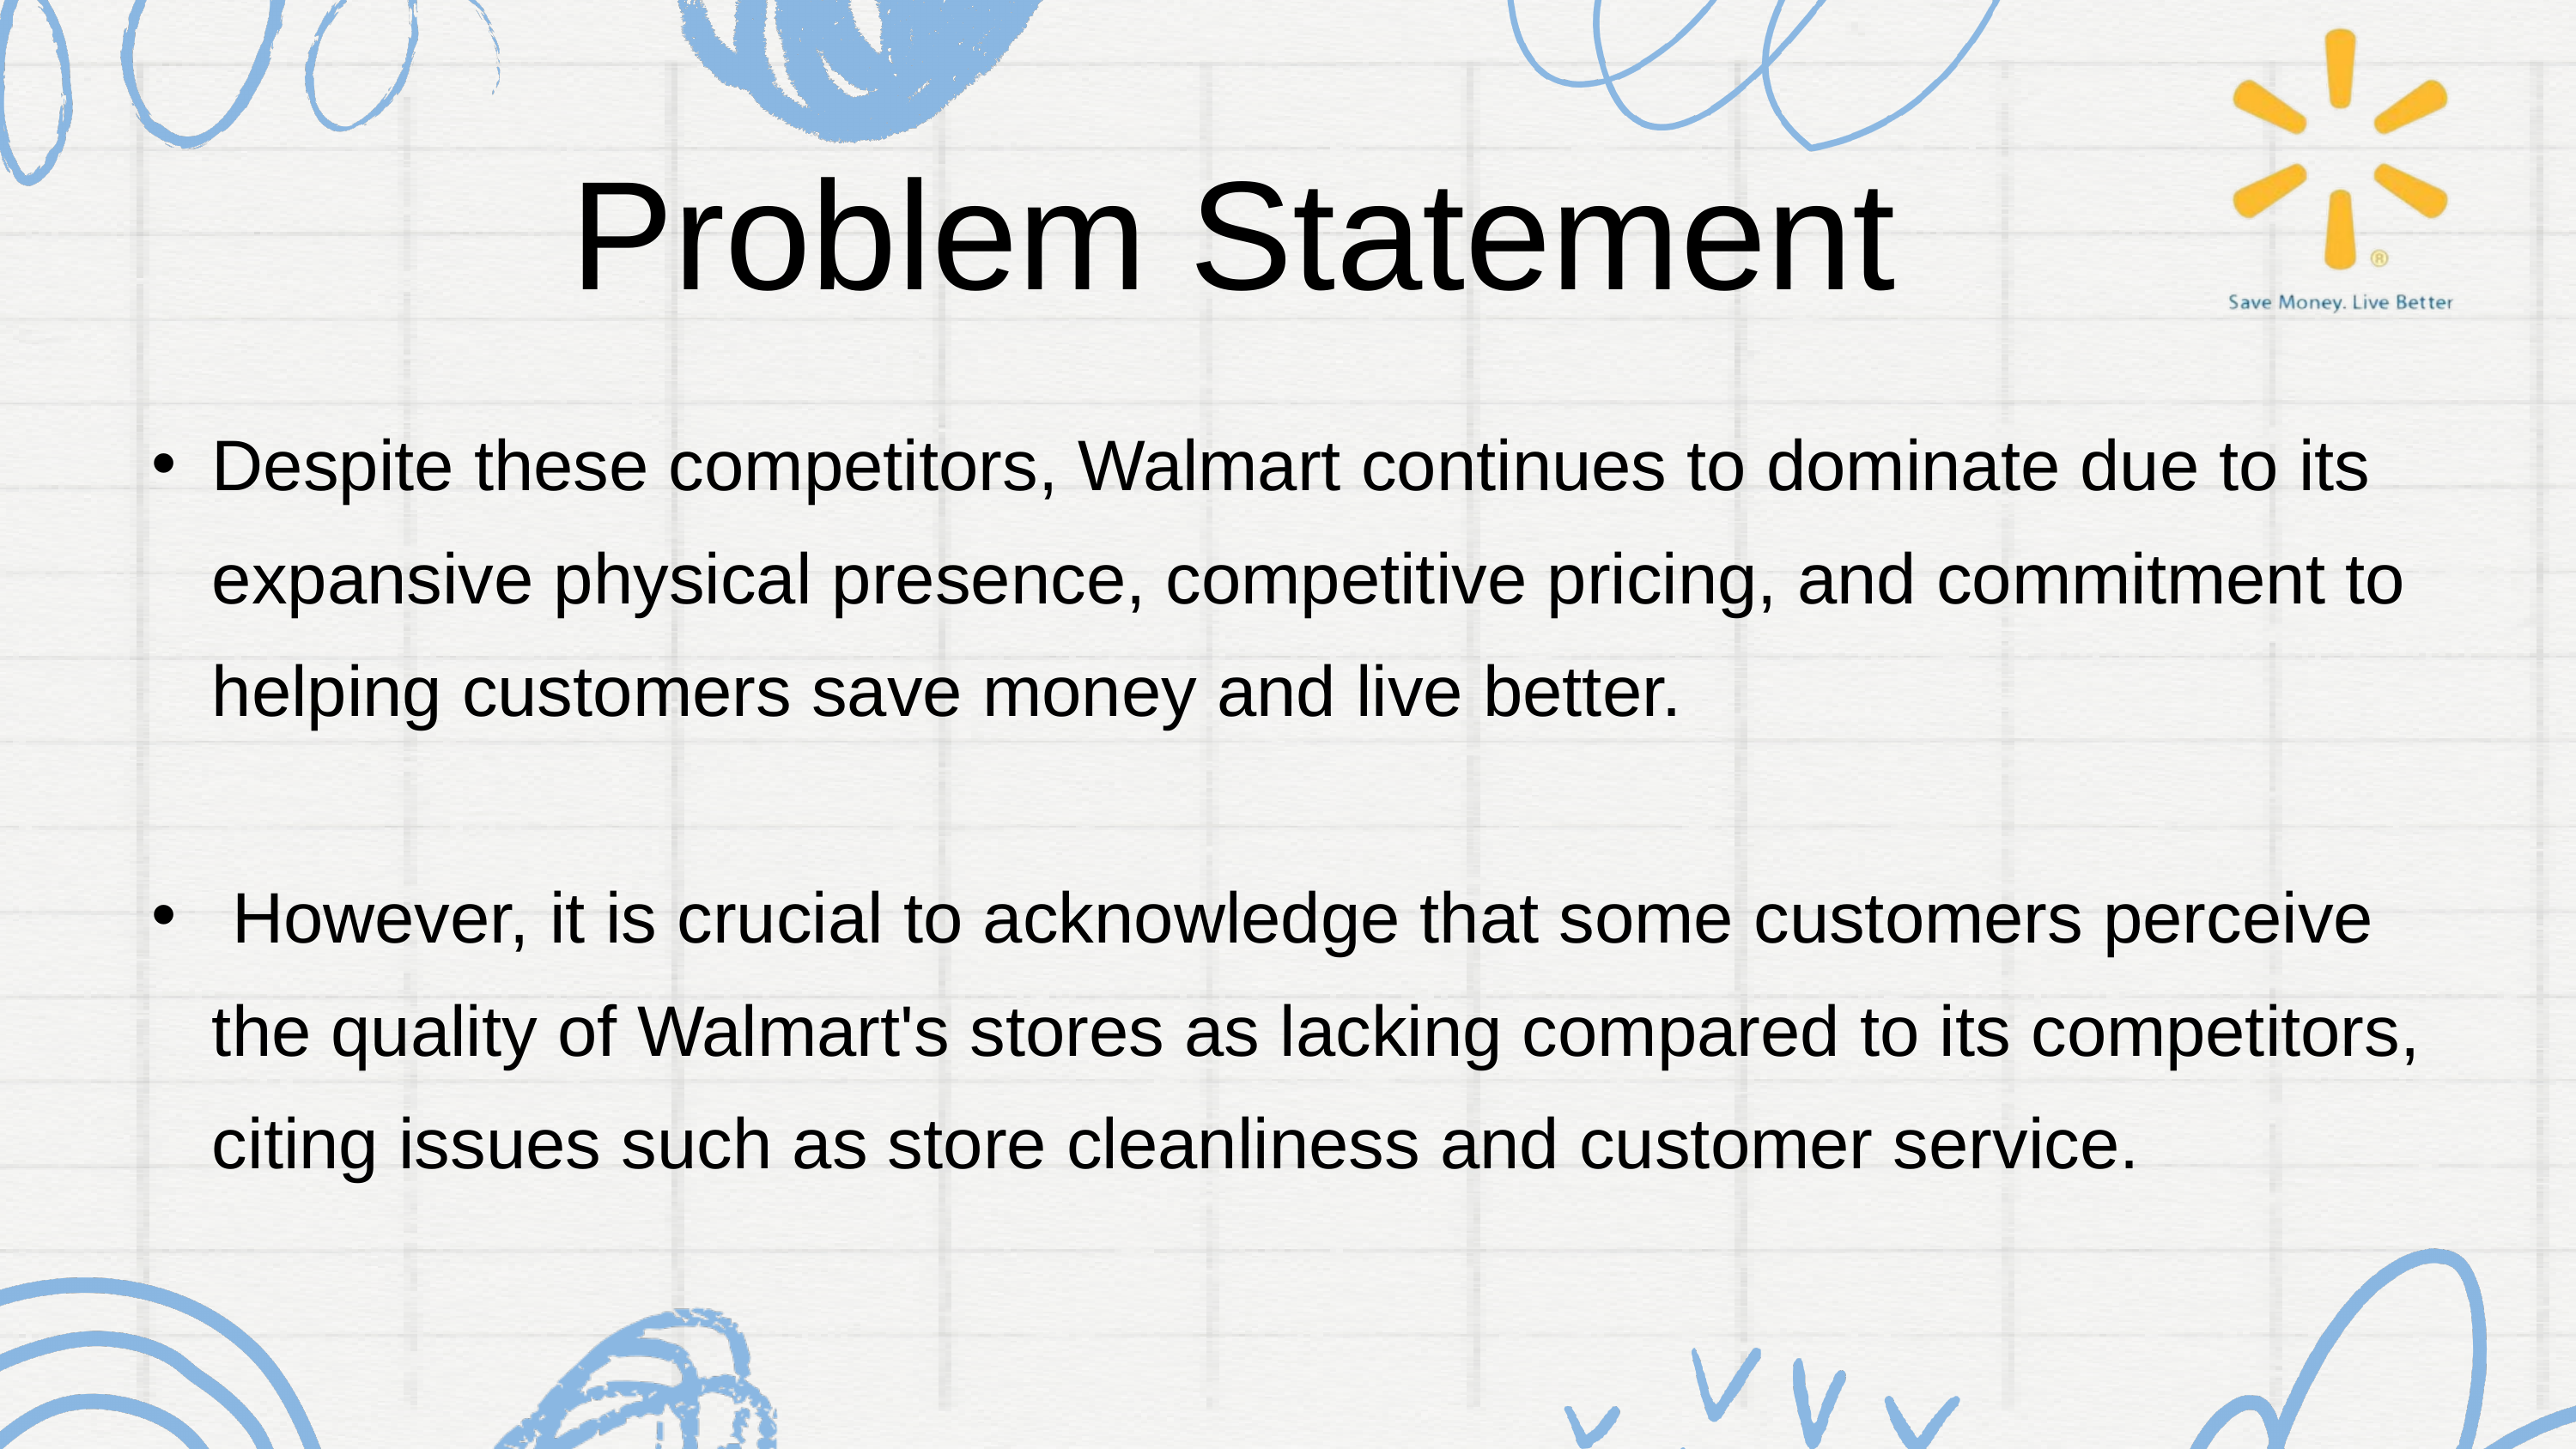

Problem Statement
Despite these competitors, Walmart continues to dominate due to its expansive physical presence, competitive pricing, and commitment to helping customers save money and live better.

 However, it is crucial to acknowledge that some customers perceive the quality of Walmart's stores as lacking compared to its competitors, citing issues such as store cleanliness and customer service.